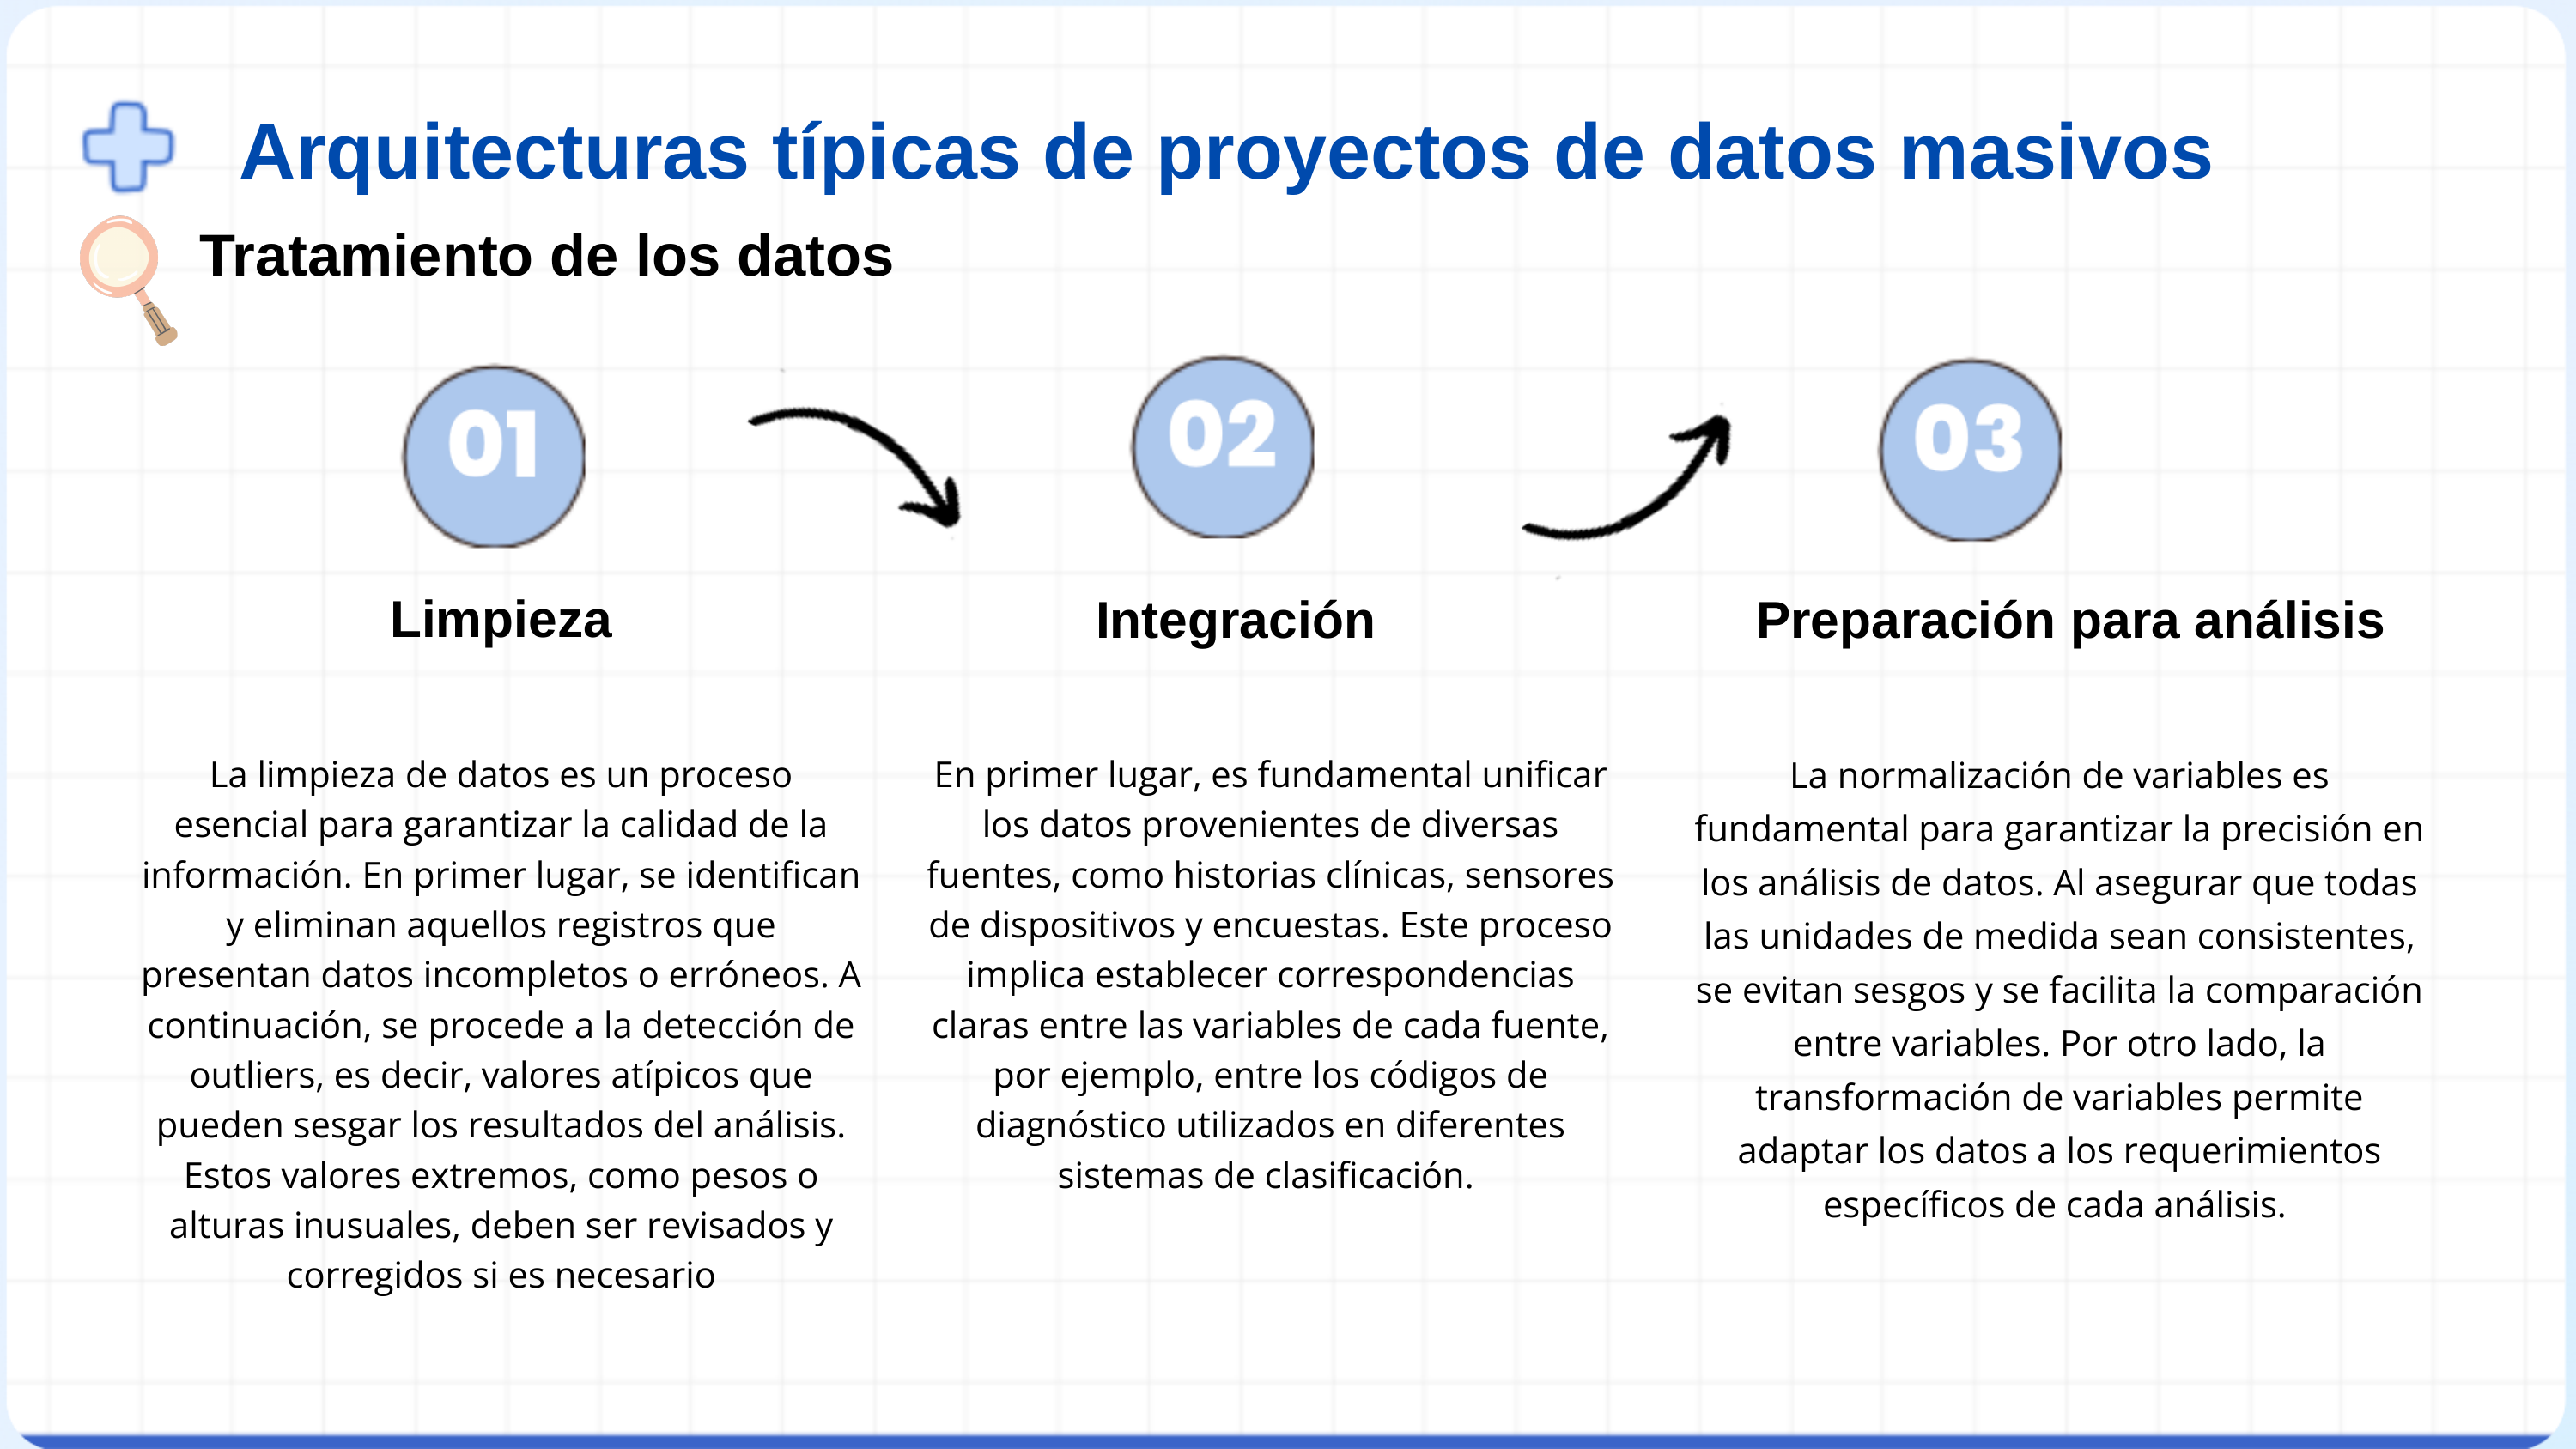

Arquitecturas típicas de proyectos de datos masivos
Tratamiento de los datos

Limpieza
Integración
Preparación para análisis
La normalización de variables es fundamental para garantizar la precisión en los análisis de datos. Al asegurar que todas las unidades de medida sean consistentes, se evitan sesgos y se facilita la comparación entre variables. Por otro lado, la transformación de variables permite adaptar los datos a los requerimientos específicos de cada análisis.
La limpieza de datos es un proceso esencial para garantizar la calidad de la información. En primer lugar, se identifican y eliminan aquellos registros que presentan datos incompletos o erróneos. A continuación, se procede a la detección de outliers, es decir, valores atípicos que pueden sesgar los resultados del análisis. Estos valores extremos, como pesos o alturas inusuales, deben ser revisados y corregidos si es necesario
En primer lugar, es fundamental unificar los datos provenientes de diversas fuentes, como historias clínicas, sensores de dispositivos y encuestas. Este proceso implica establecer correspondencias claras entre las variables de cada fuente, por ejemplo, entre los códigos de diagnóstico utilizados en diferentes sistemas de clasificación.